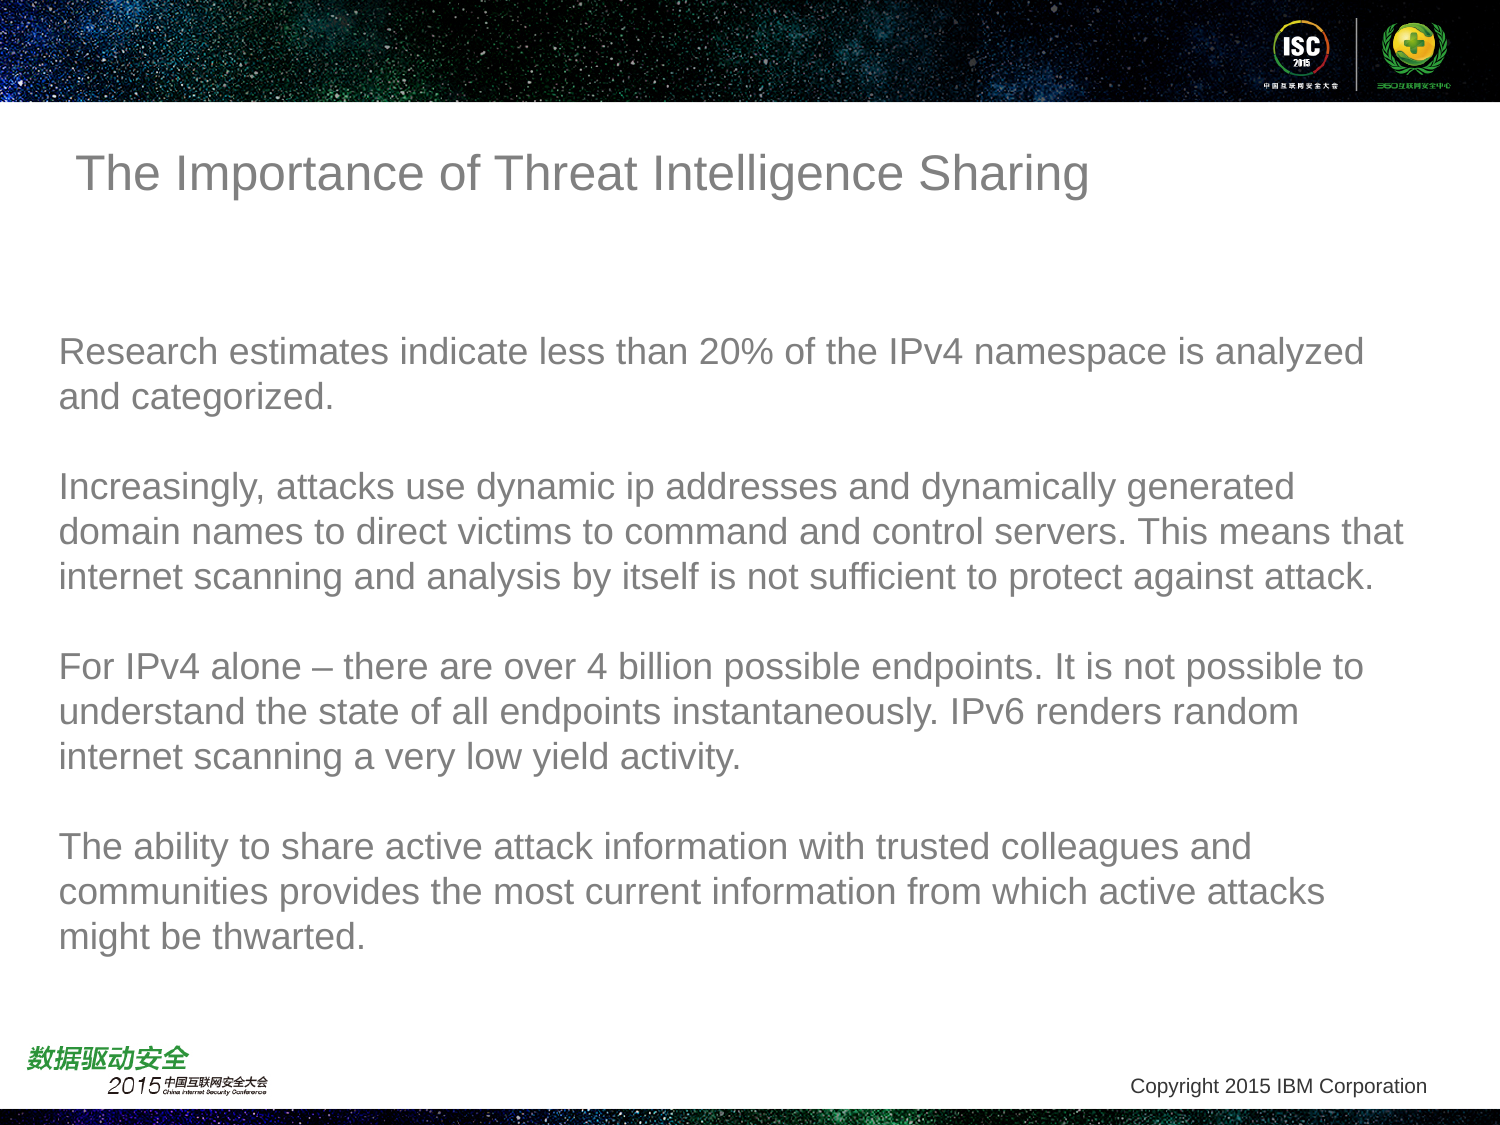

# The Importance of Threat Intelligence Sharing
Research estimates indicate less than 20% of the IPv4 namespace is analyzed and categorized.

Increasingly, attacks use dynamic ip addresses and dynamically generated domain names to direct victims to command and control servers. This means that internet scanning and analysis by itself is not sufficient to protect against attack.

For IPv4 alone – there are over 4 billion possible endpoints. It is not possible to understand the state of all endpoints instantaneously. IPv6 renders random internet scanning a very low yield activity.

The ability to share active attack information with trusted colleagues and communities provides the most current information from which active attacks might be thwarted.